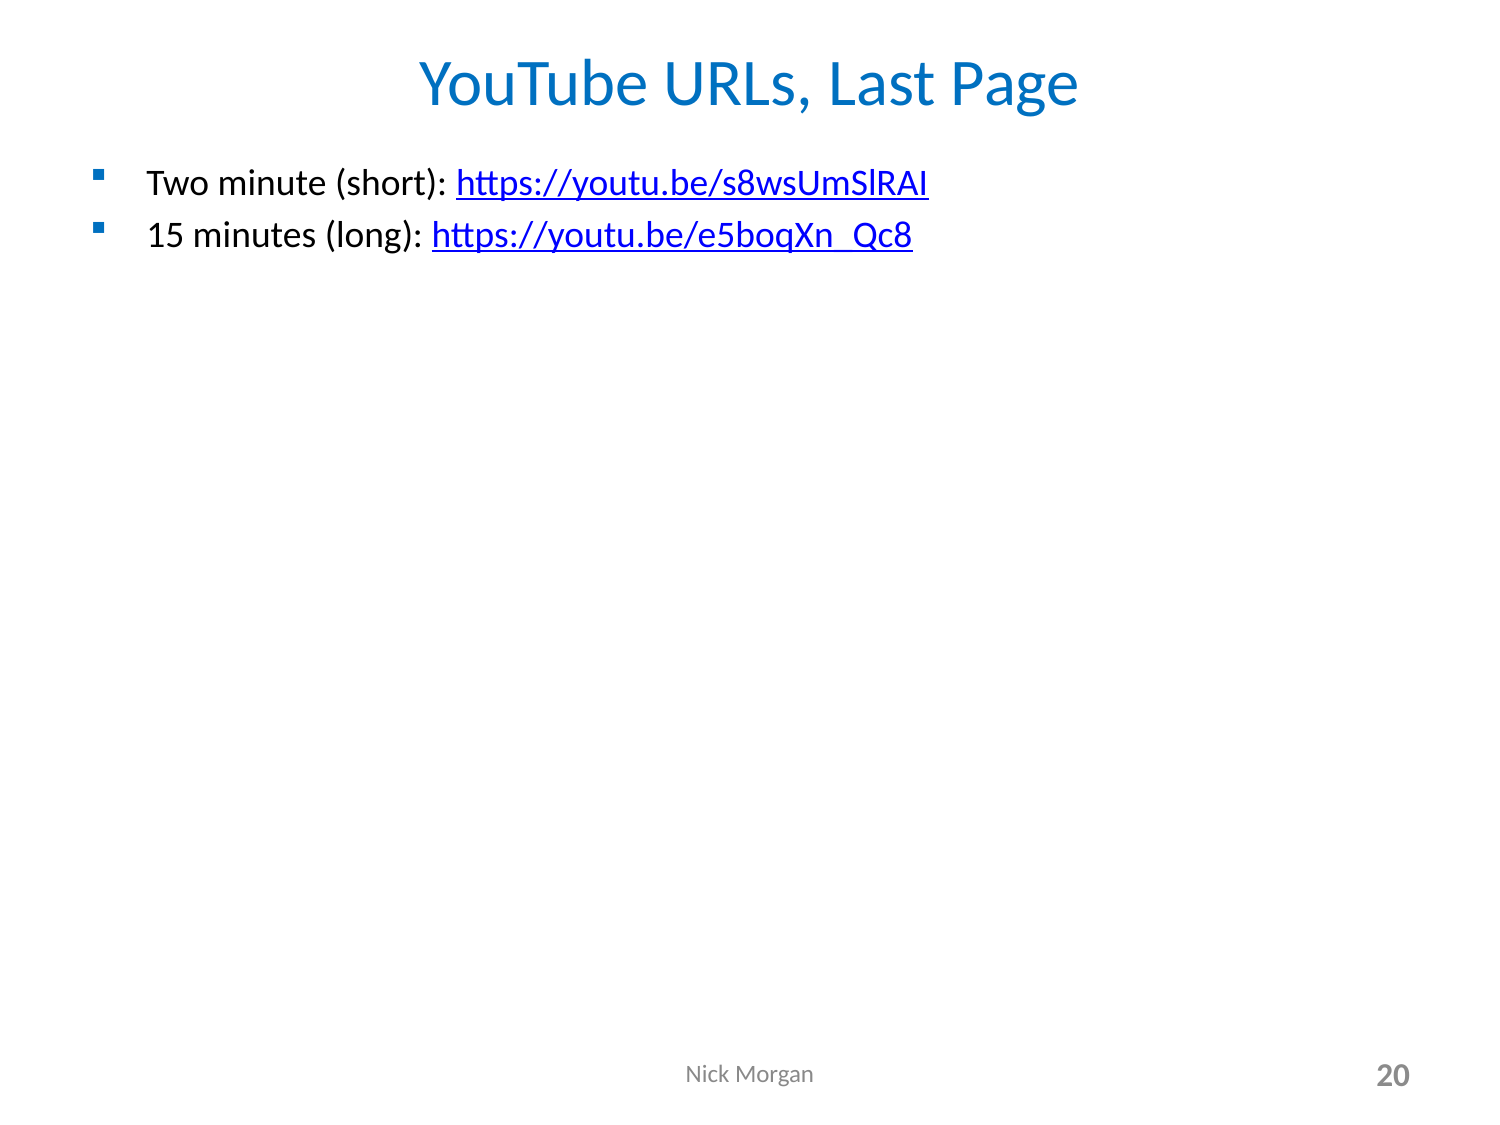

# YouTube URLs, Last Page
Two minute (short): https://youtu.be/s8wsUmSlRAI
15 minutes (long): https://youtu.be/e5boqXn_Qc8
Nick Morgan
20